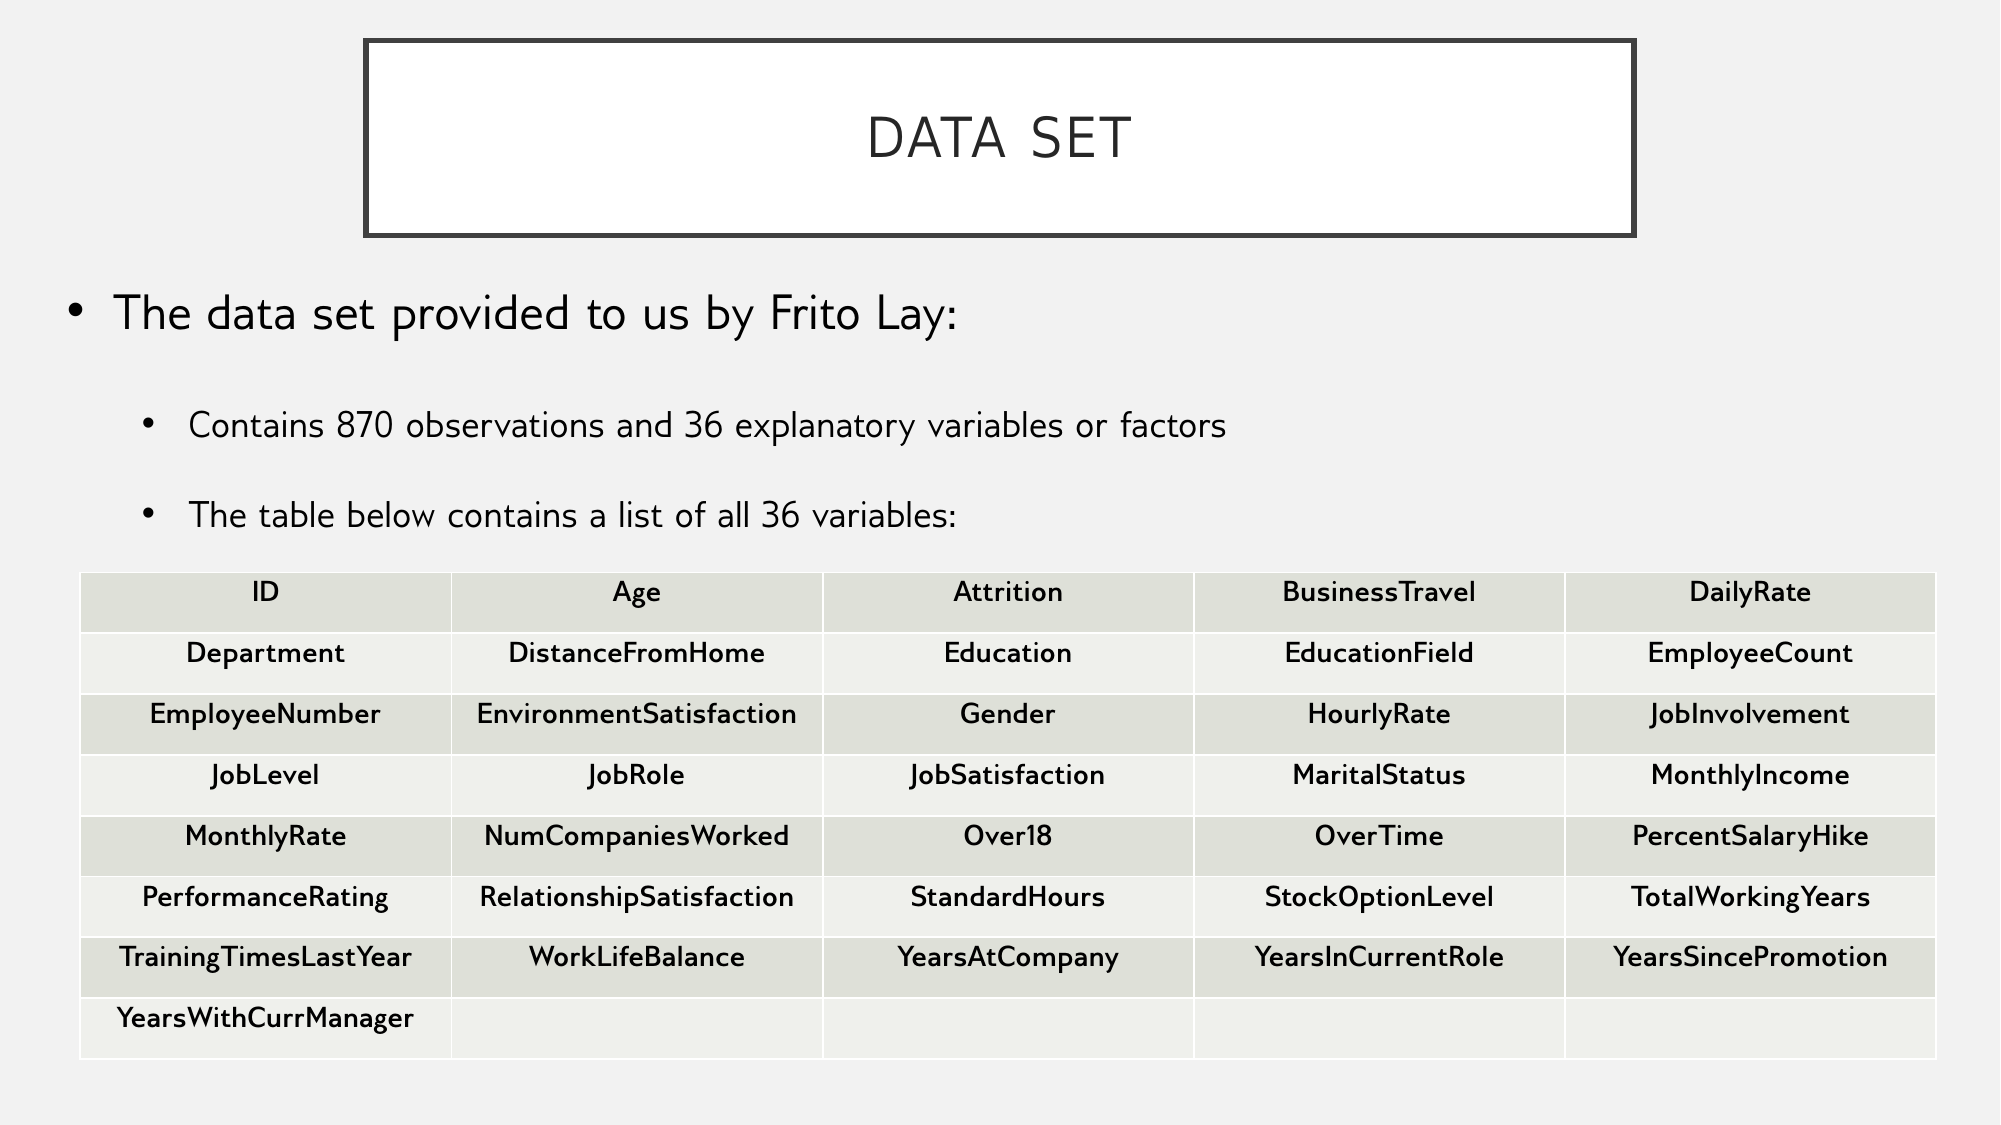

# Data Set
The data set provided to us by Frito Lay:

Contains 870 observations and 36 explanatory variables or factors

The table below contains a list of all 36 variables:

| ID | Age | Attrition | BusinessTravel | DailyRate |
| --- | --- | --- | --- | --- |
| Department | DistanceFromHome | Education | EducationField | EmployeeCount |
| EmployeeNumber | EnvironmentSatisfaction | Gender | HourlyRate | JobInvolvement |
| JobLevel | JobRole | JobSatisfaction | MaritalStatus | MonthlyIncome |
| MonthlyRate | NumCompaniesWorked | Over18 | OverTime | PercentSalaryHike |
| PerformanceRating | RelationshipSatisfaction | StandardHours | StockOptionLevel | TotalWorkingYears |
| TrainingTimesLastYear | WorkLifeBalance | YearsAtCompany | YearsInCurrentRole | YearsSincePromotion |
| YearsWithCurrManager |  |  |  |  |